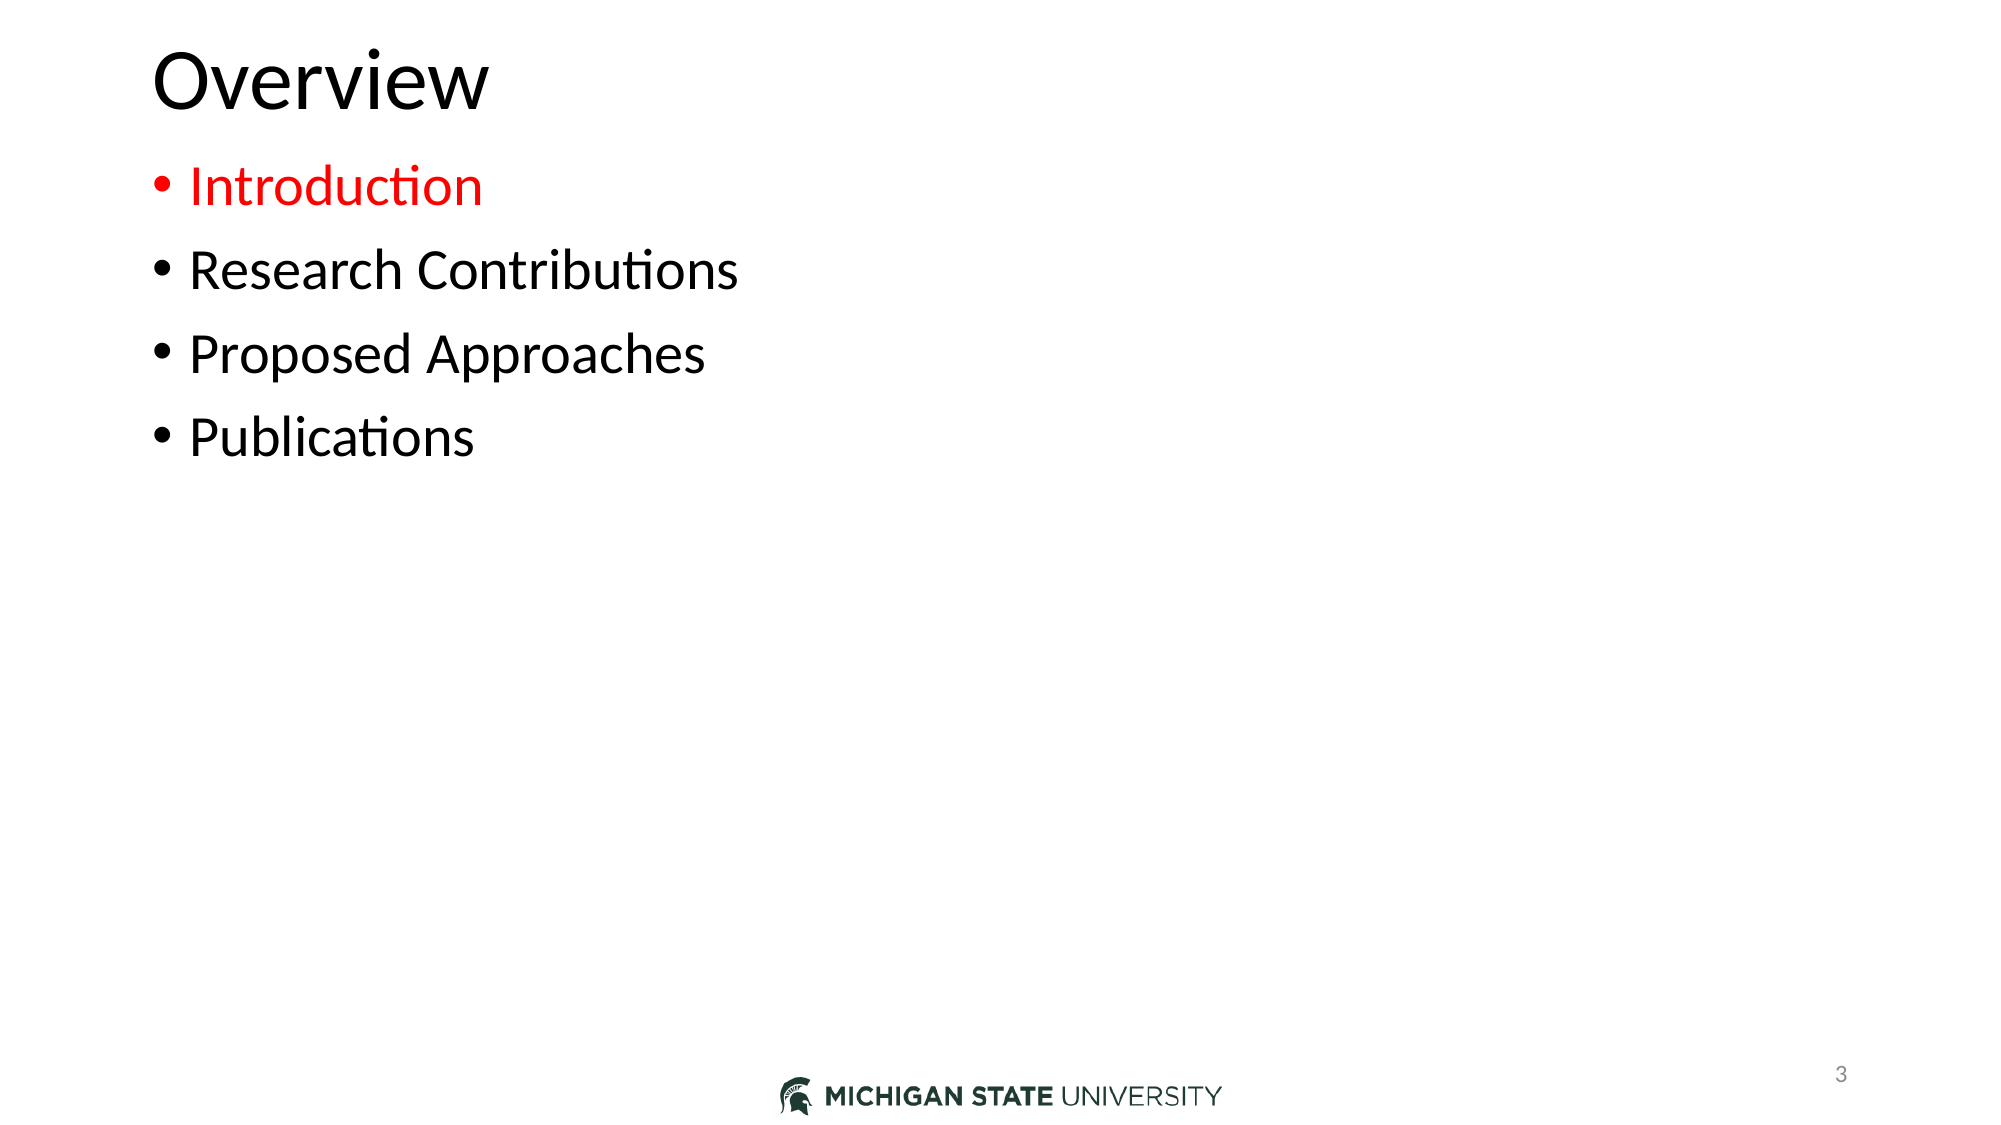

# Overview
Introduction
Research Contributions
Proposed Approaches
Publications

3